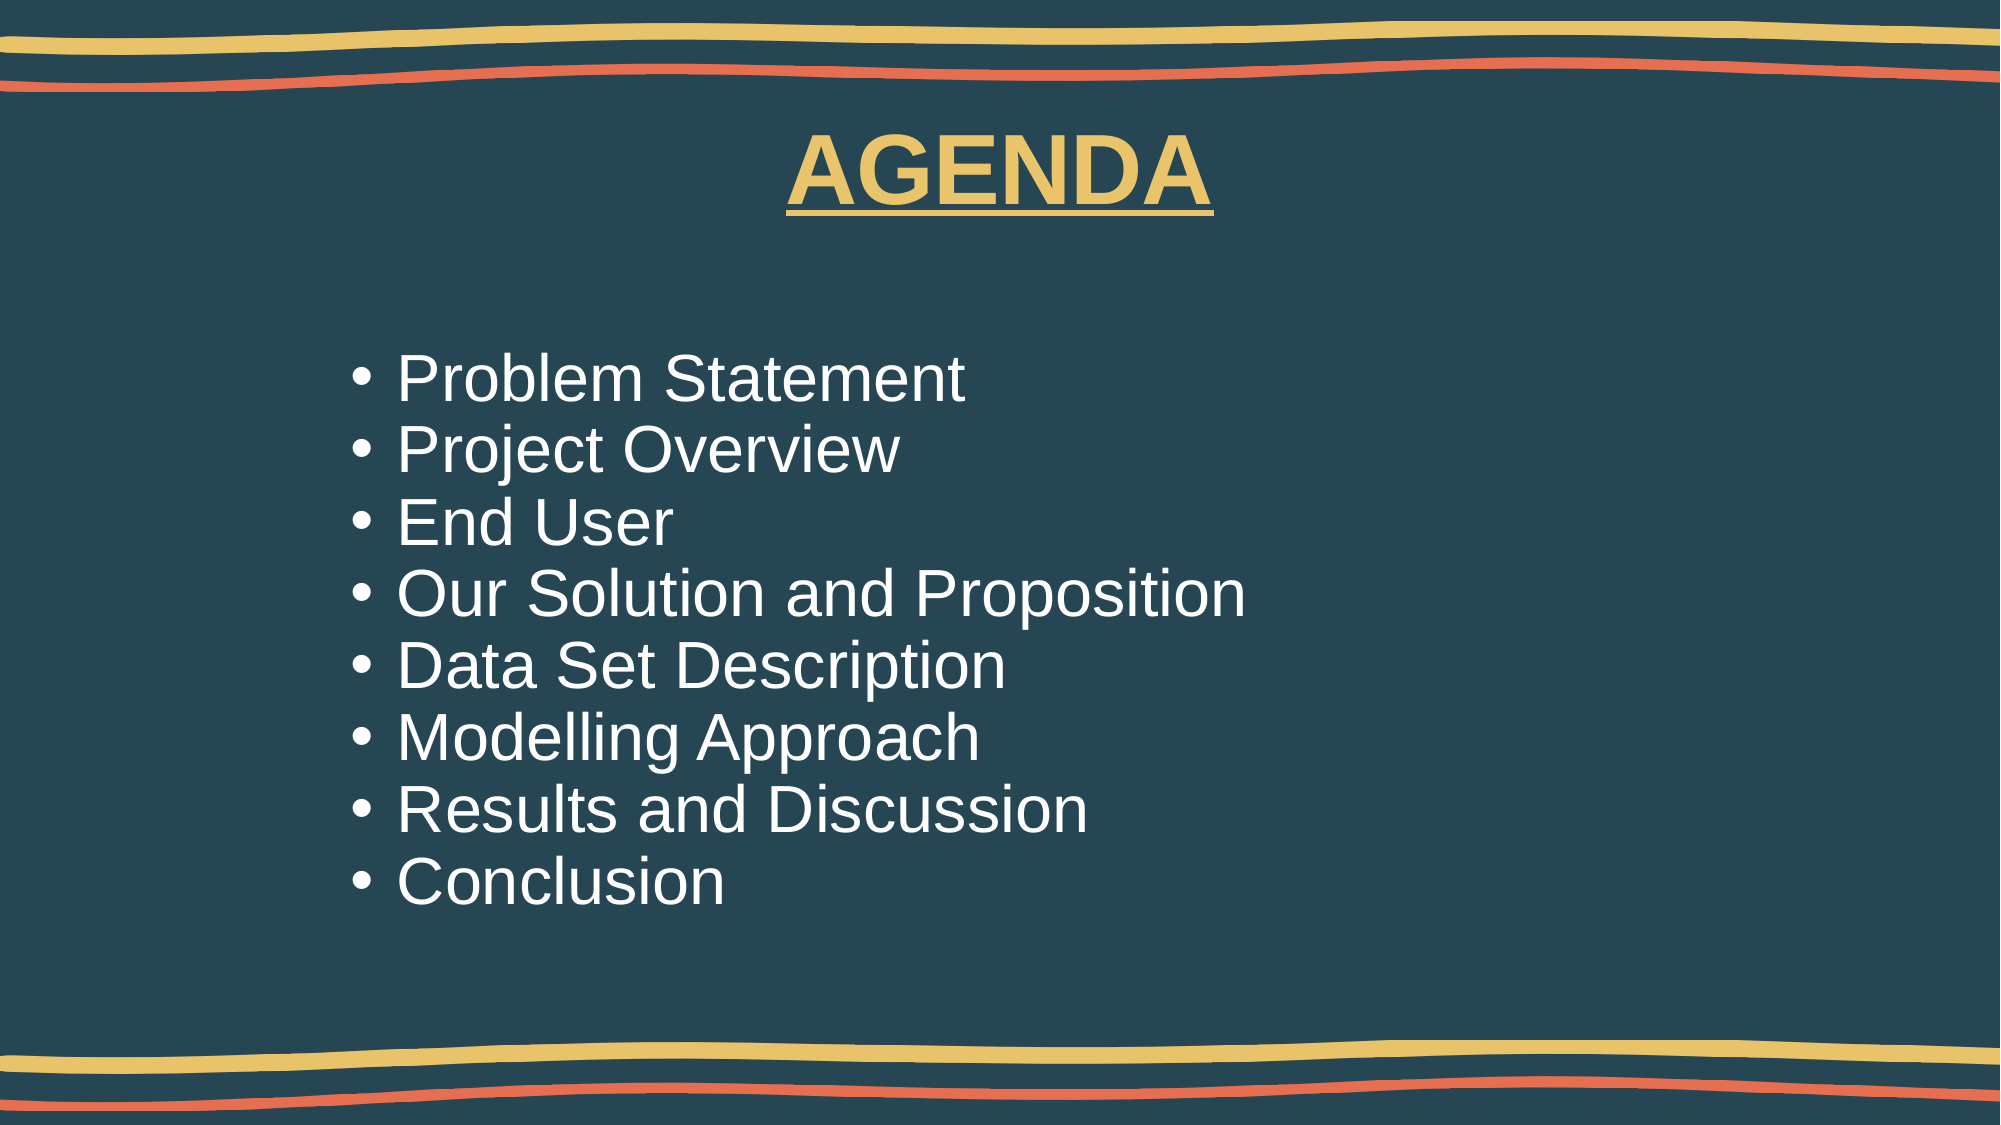

# AGENDA
Problem Statement
Project Overview
End User
Our Solution and Proposition
Data Set Description
Modelling Approach
Results and Discussion
Conclusion